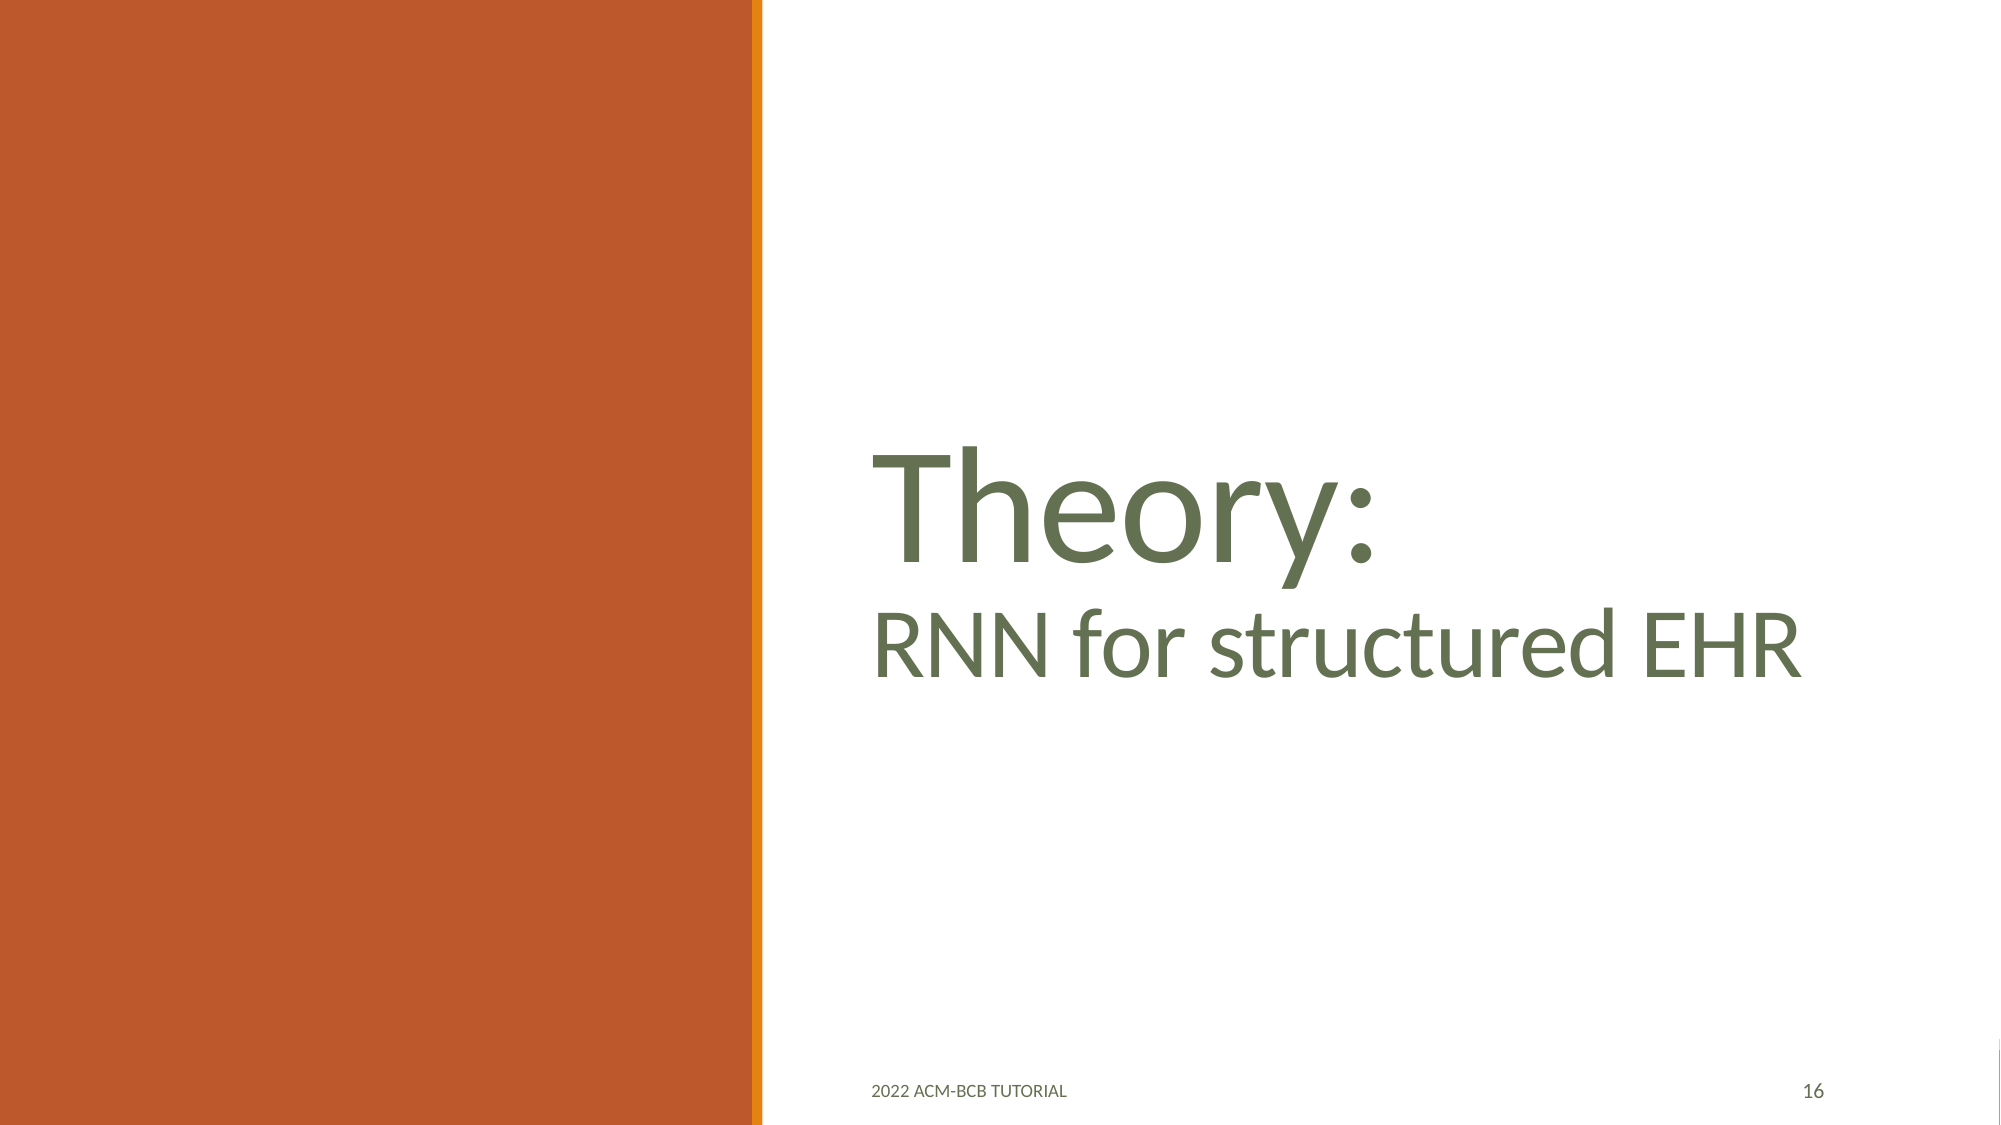

# Theory: RNN for structured EHR

2022 ACM-BCB Tutorial
16